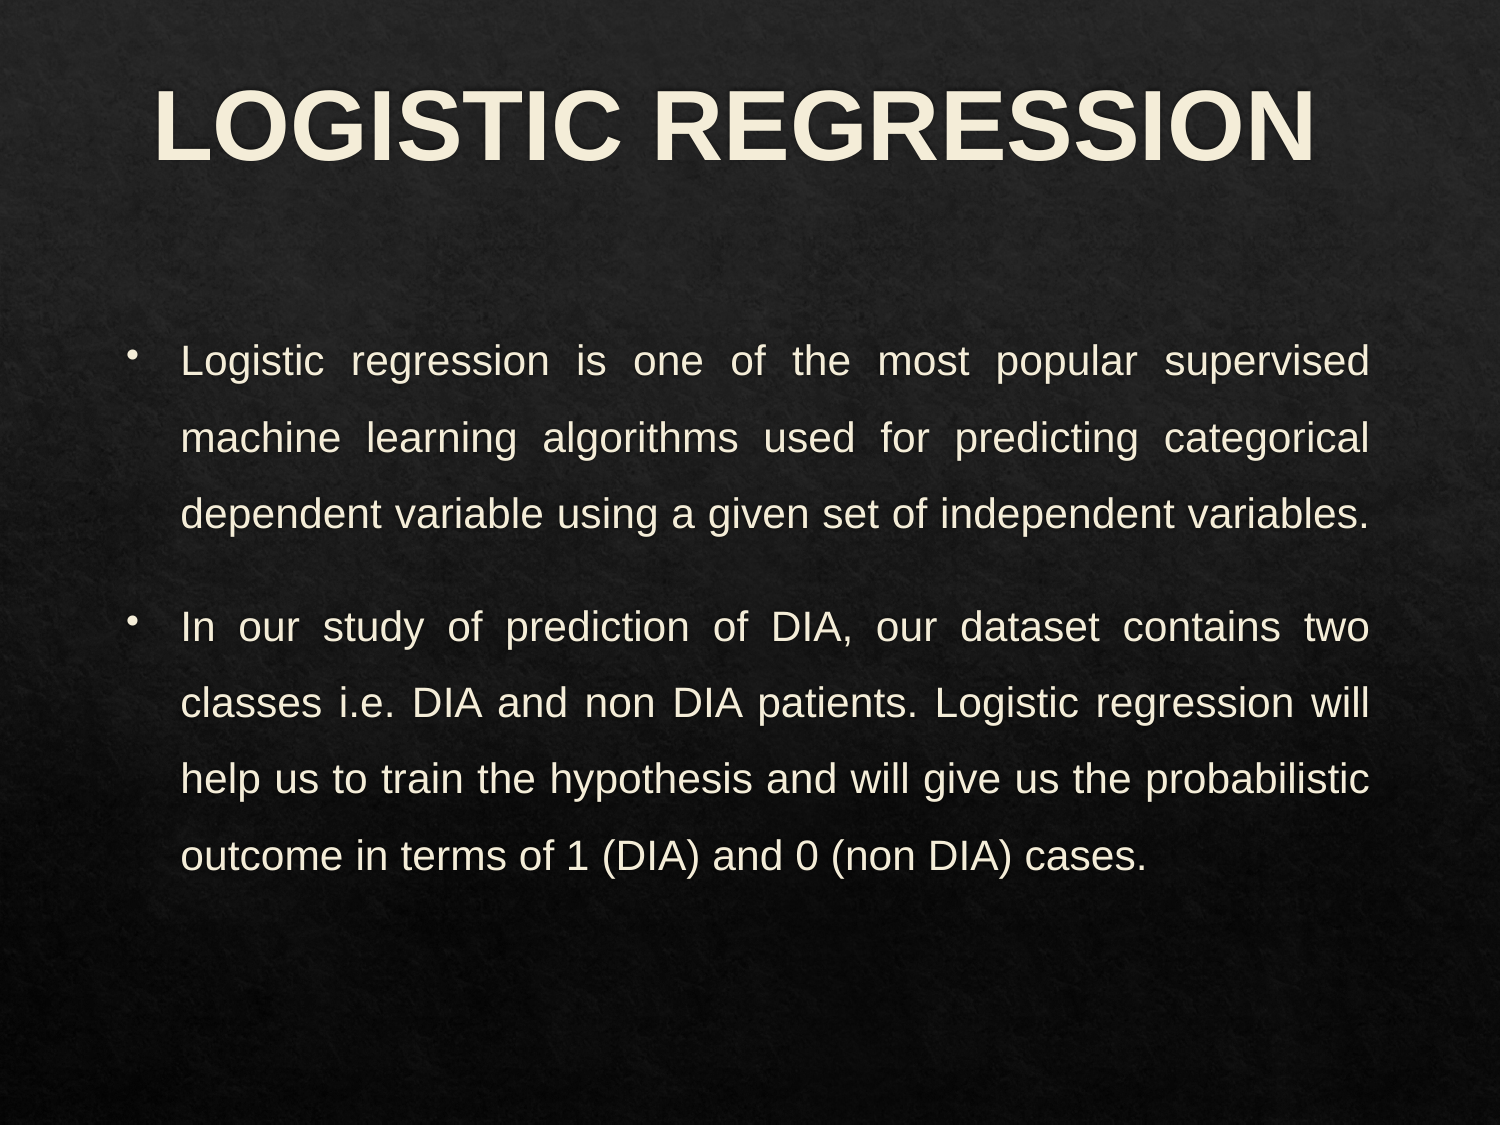

# LOGISTIC REGRESSION

Logistic regression is one of the most popular supervised machine learning algorithms used for predicting categorical dependent variable using a given set of independent variables.
In our study of prediction of DIA, our dataset contains two classes i.e. DIA and non DIA patients. Logistic regression will help us to train the hypothesis and will give us the probabilistic outcome in terms of 1 (DIA) and 0 (non DIA) cases.